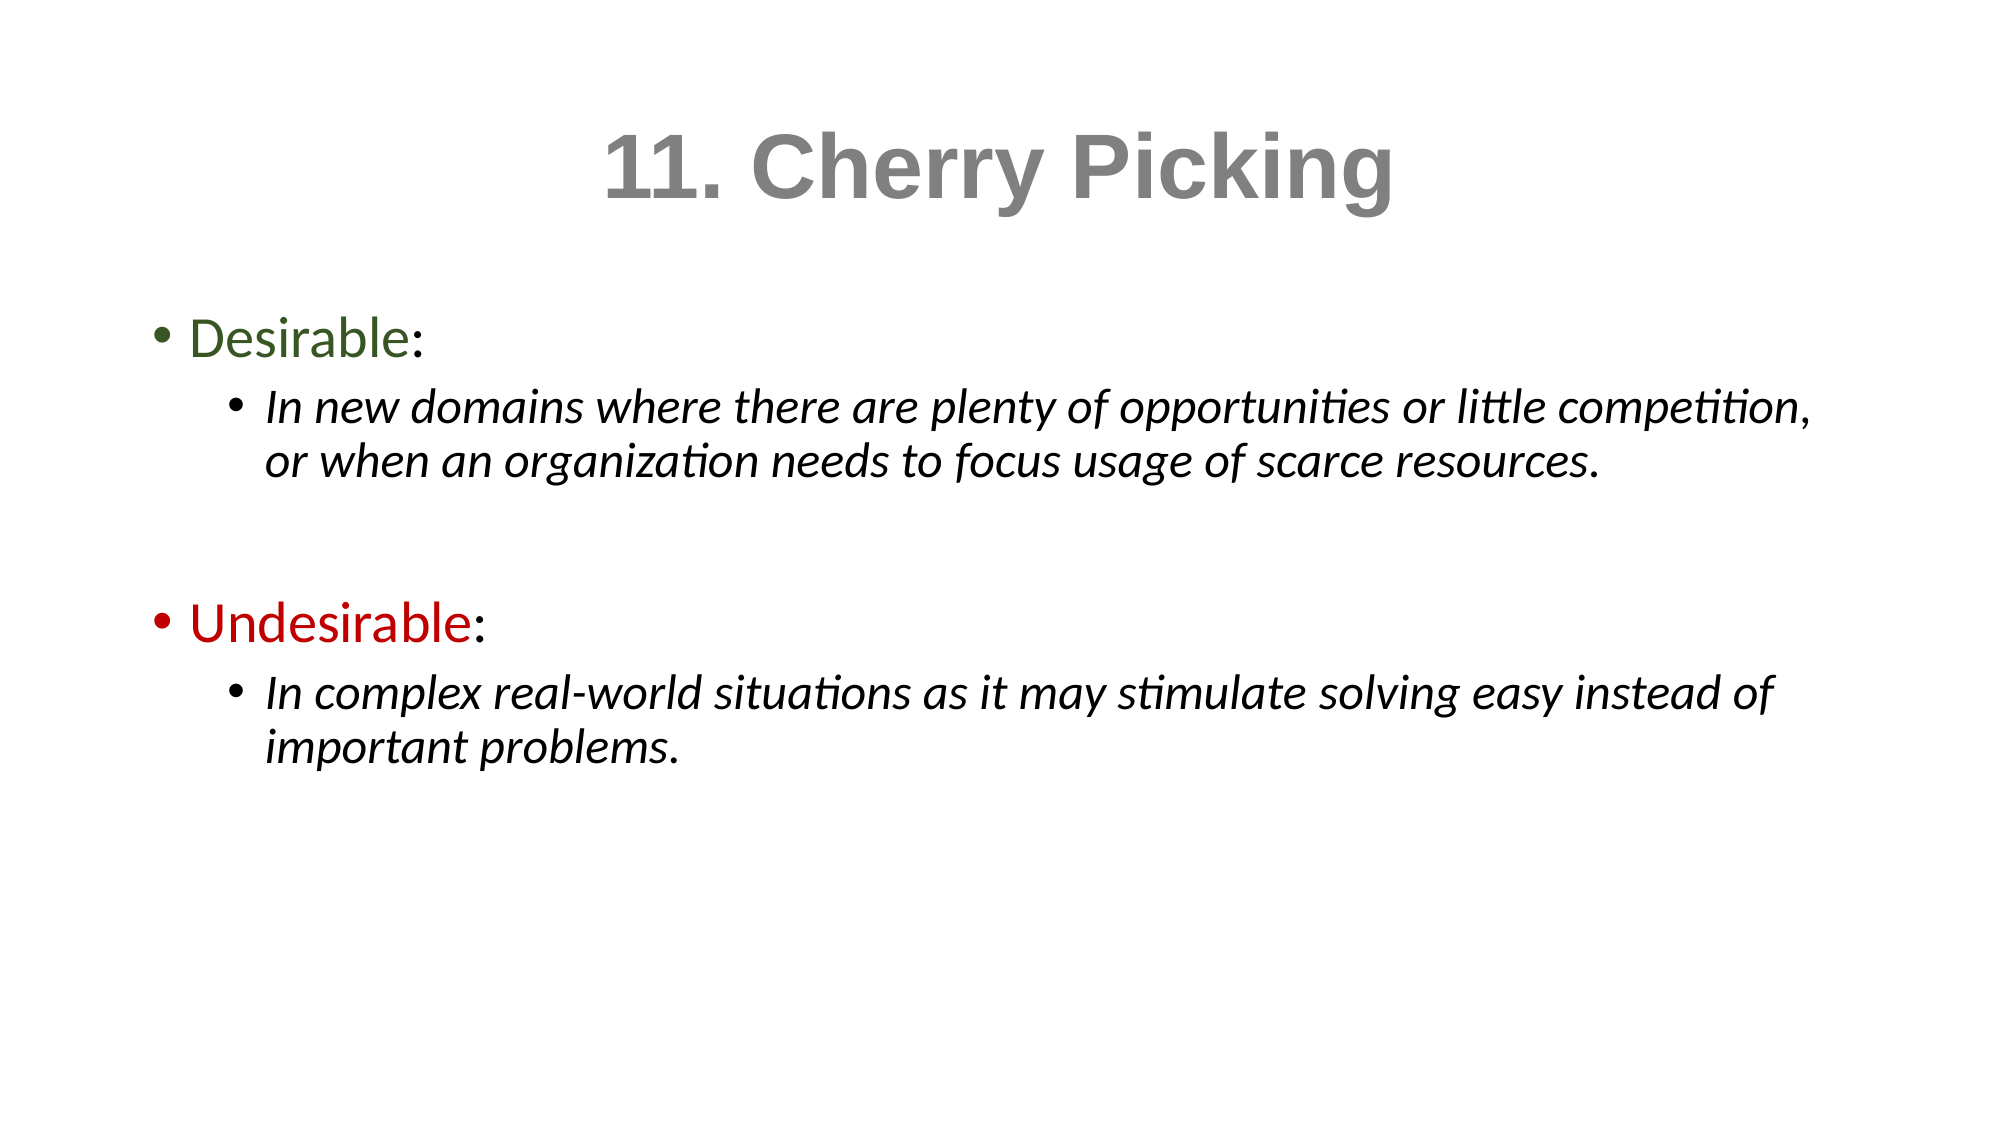

# 11. Cherry Picking
Desirable:
In new domains where there are plenty of opportunities or little competition, or when an organization needs to focus usage of scarce resources.

Undesirable:
In complex real-world situations as it may stimulate solving easy instead of important problems.